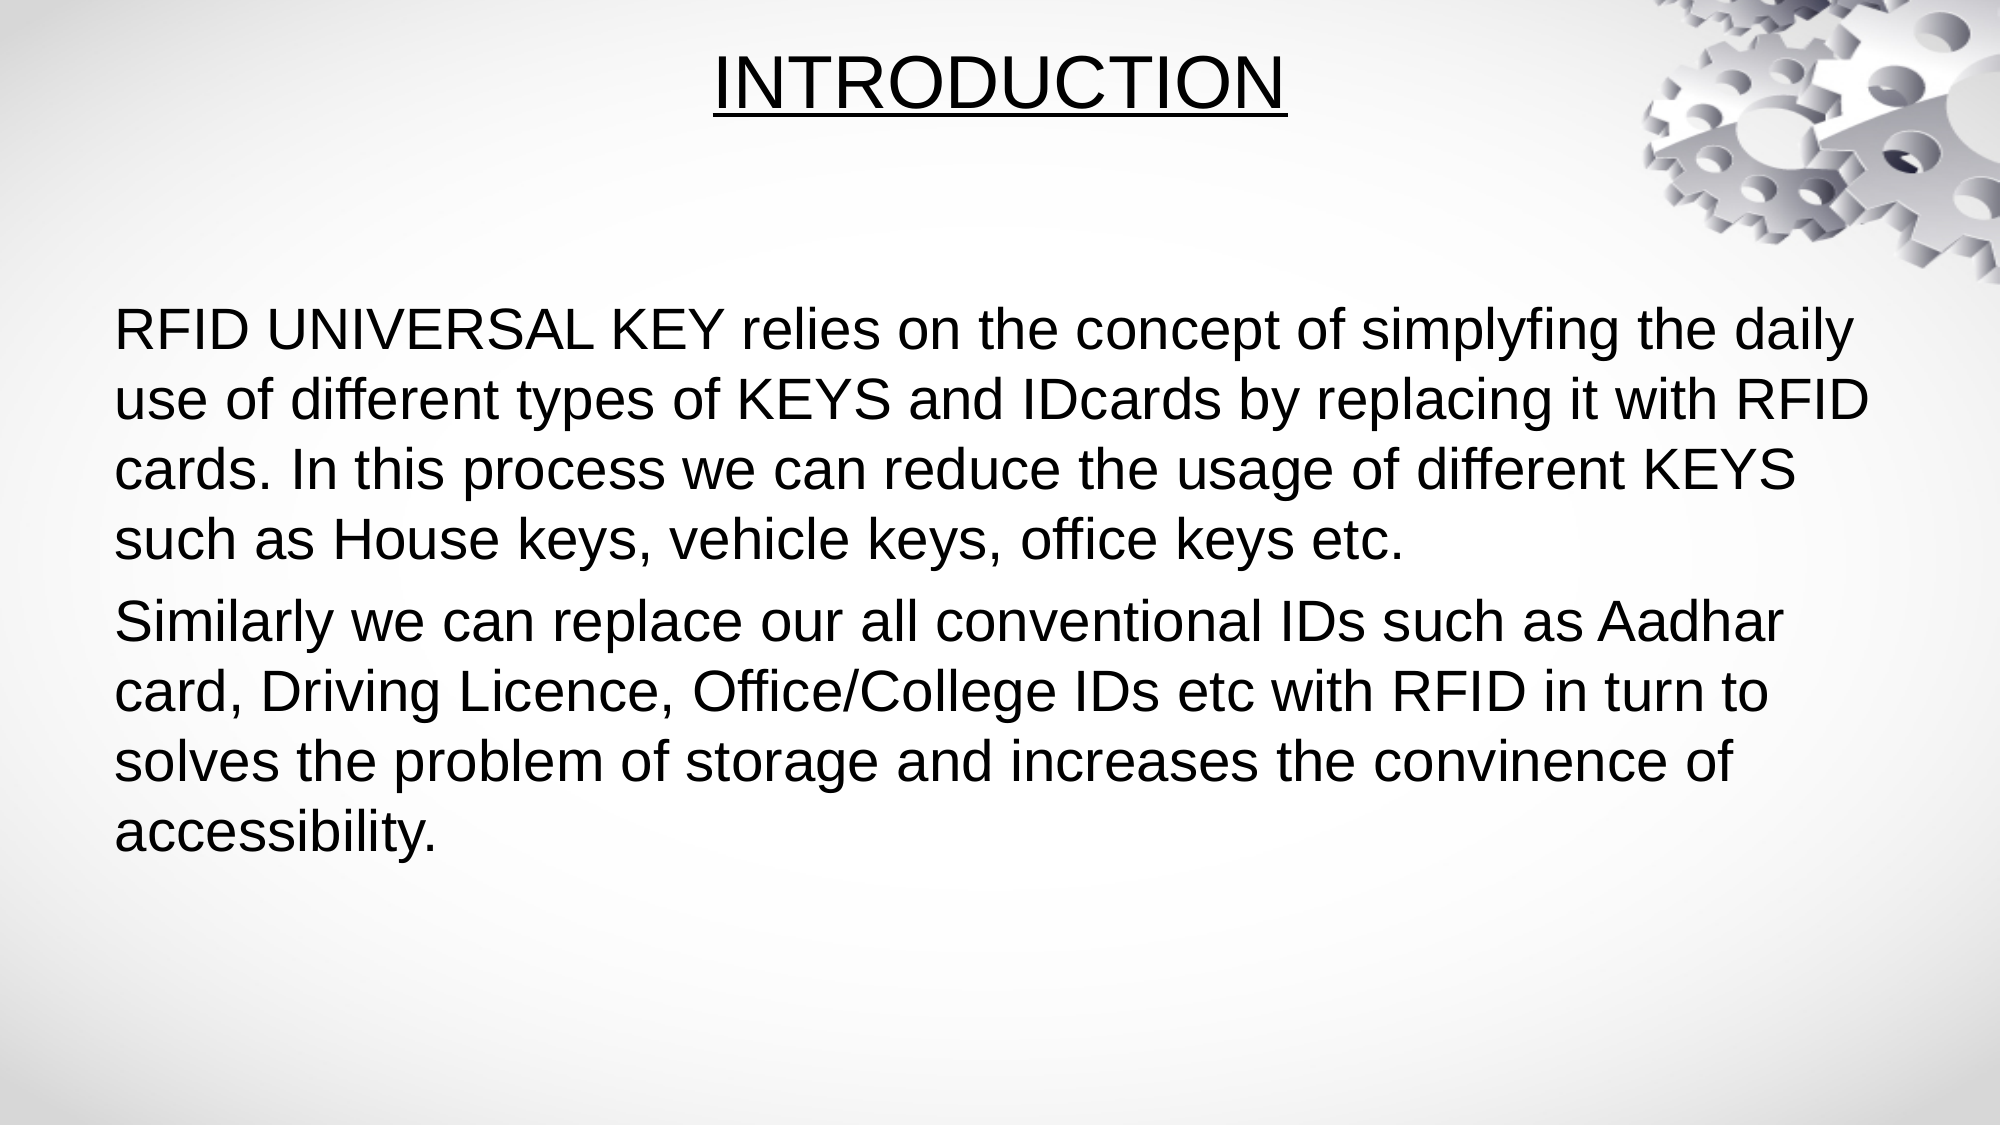

# INTRODUCTION
RFID UNIVERSAL KEY relies on the concept of simplyfing the daily use of different types of KEYS and IDcards by replacing it with RFID cards. In this process we can reduce the usage of different KEYS such as House keys, vehicle keys, office keys etc.
Similarly we can replace our all conventional IDs such as Aadhar card, Driving Licence, Office/College IDs etc with RFID in turn to solves the problem of storage and increases the convinence of accessibility.